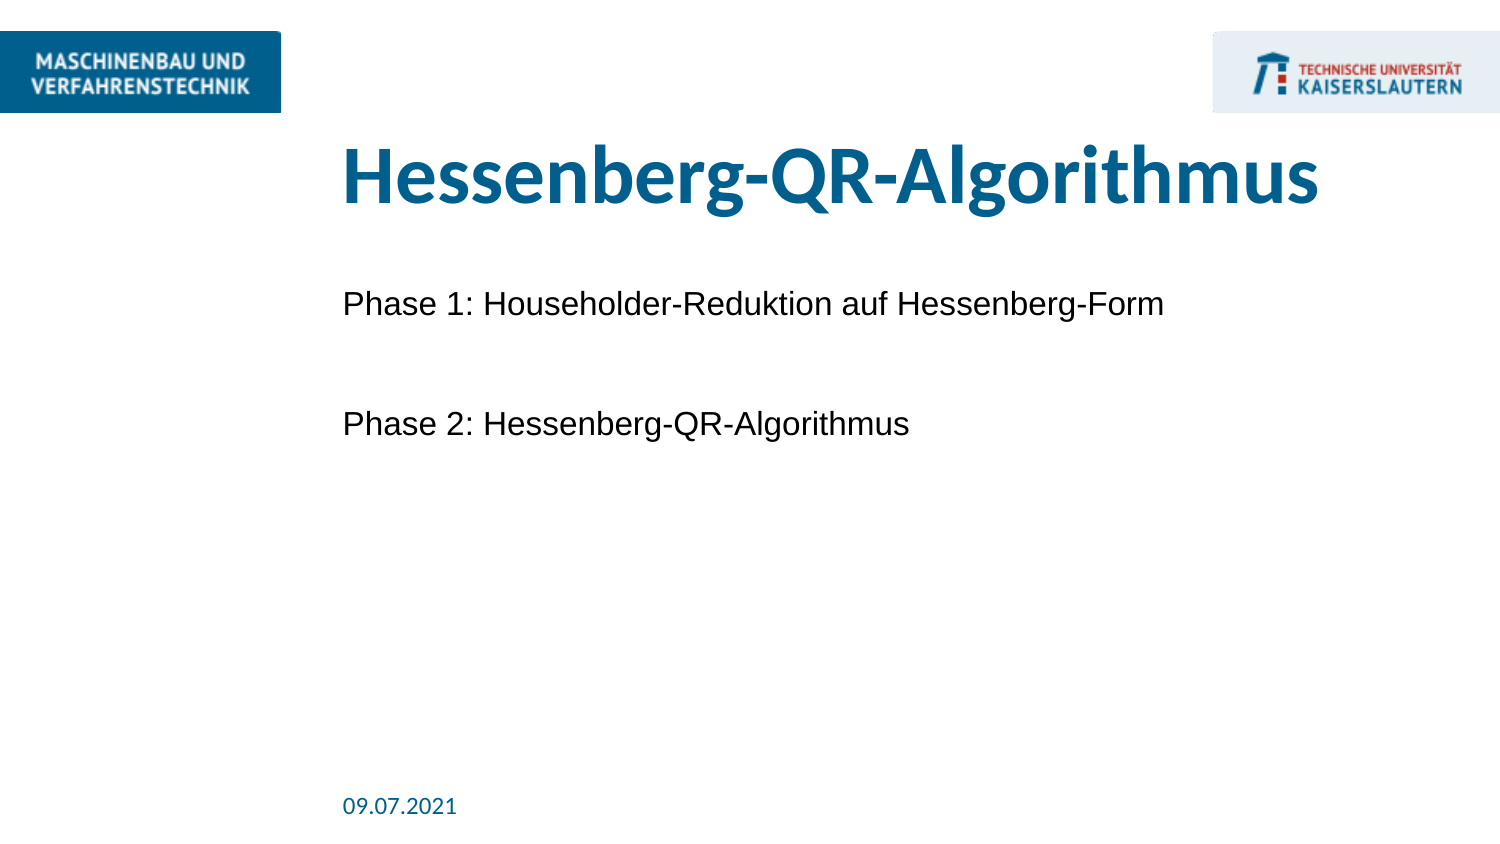

# Hessenberg-QR-Algorithmus
Phase 1: Householder-Reduktion auf Hessenberg-Form

Phase 2: Hessenberg-QR-Algorithmus
09.07.2021